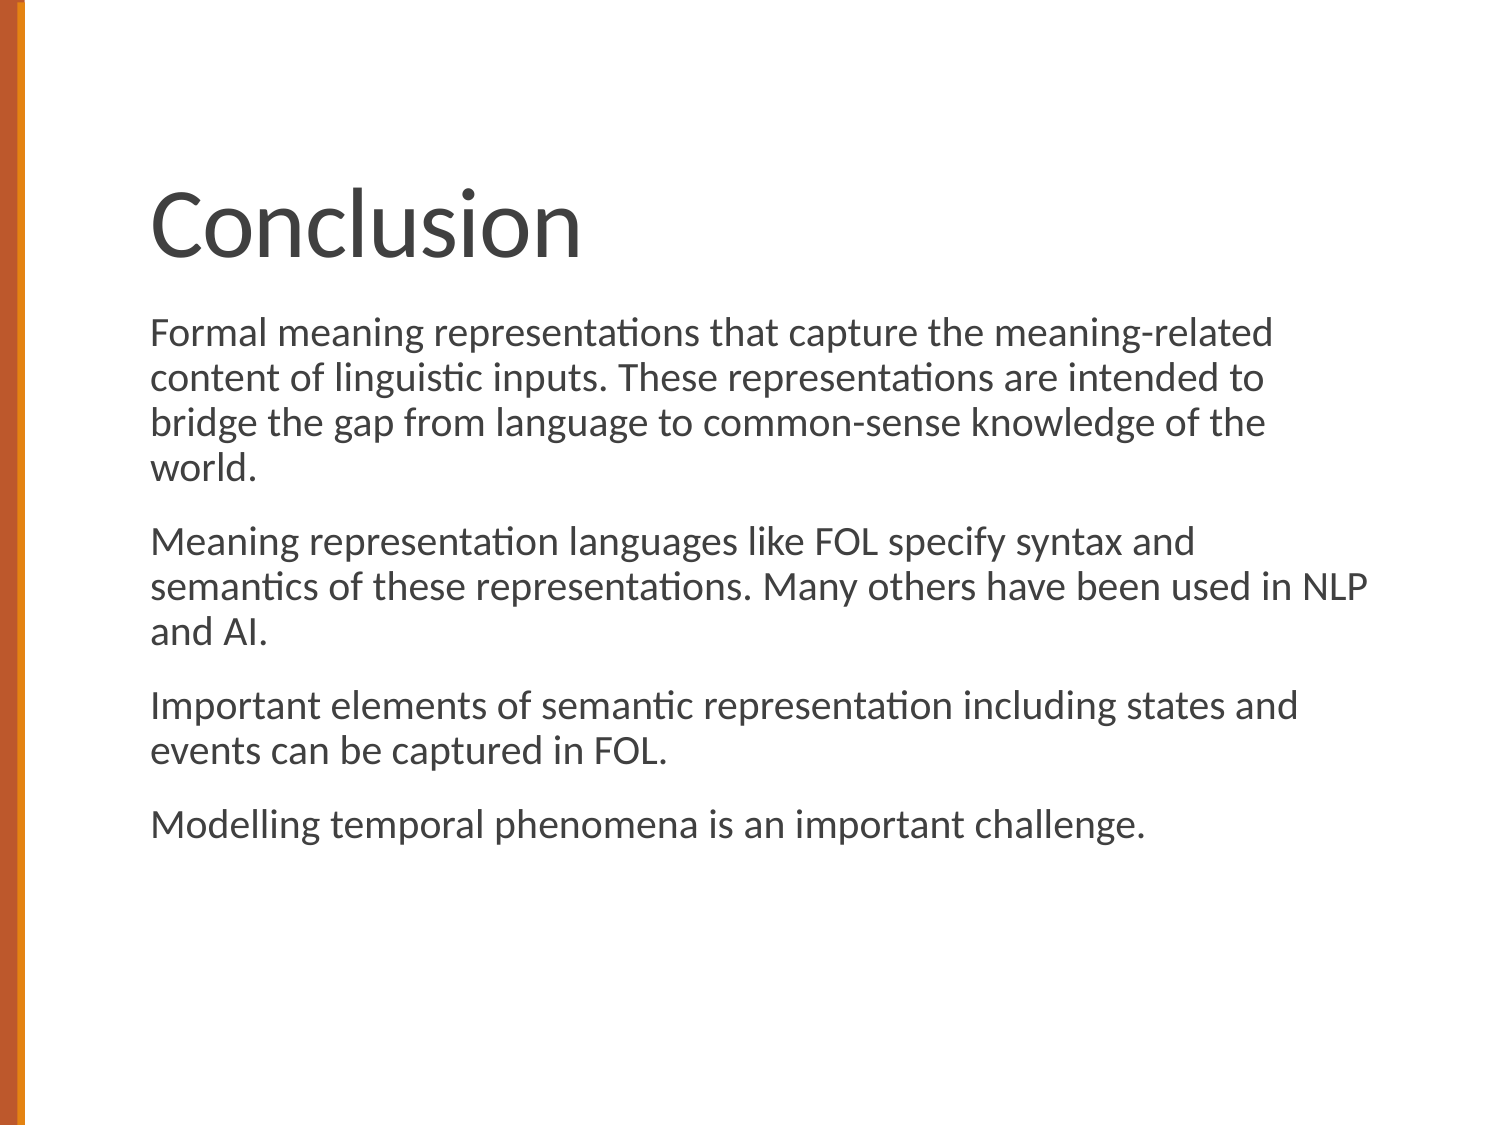

# Conclusion
Formal meaning representations that capture the meaning-related content of linguistic inputs. These representations are intended to bridge the gap from language to common-sense knowledge of the world.
Meaning representation languages like FOL specify syntax and semantics of these representations. Many others have been used in NLP and AI.
Important elements of semantic representation including states and events can be captured in FOL.
Modelling temporal phenomena is an important challenge.